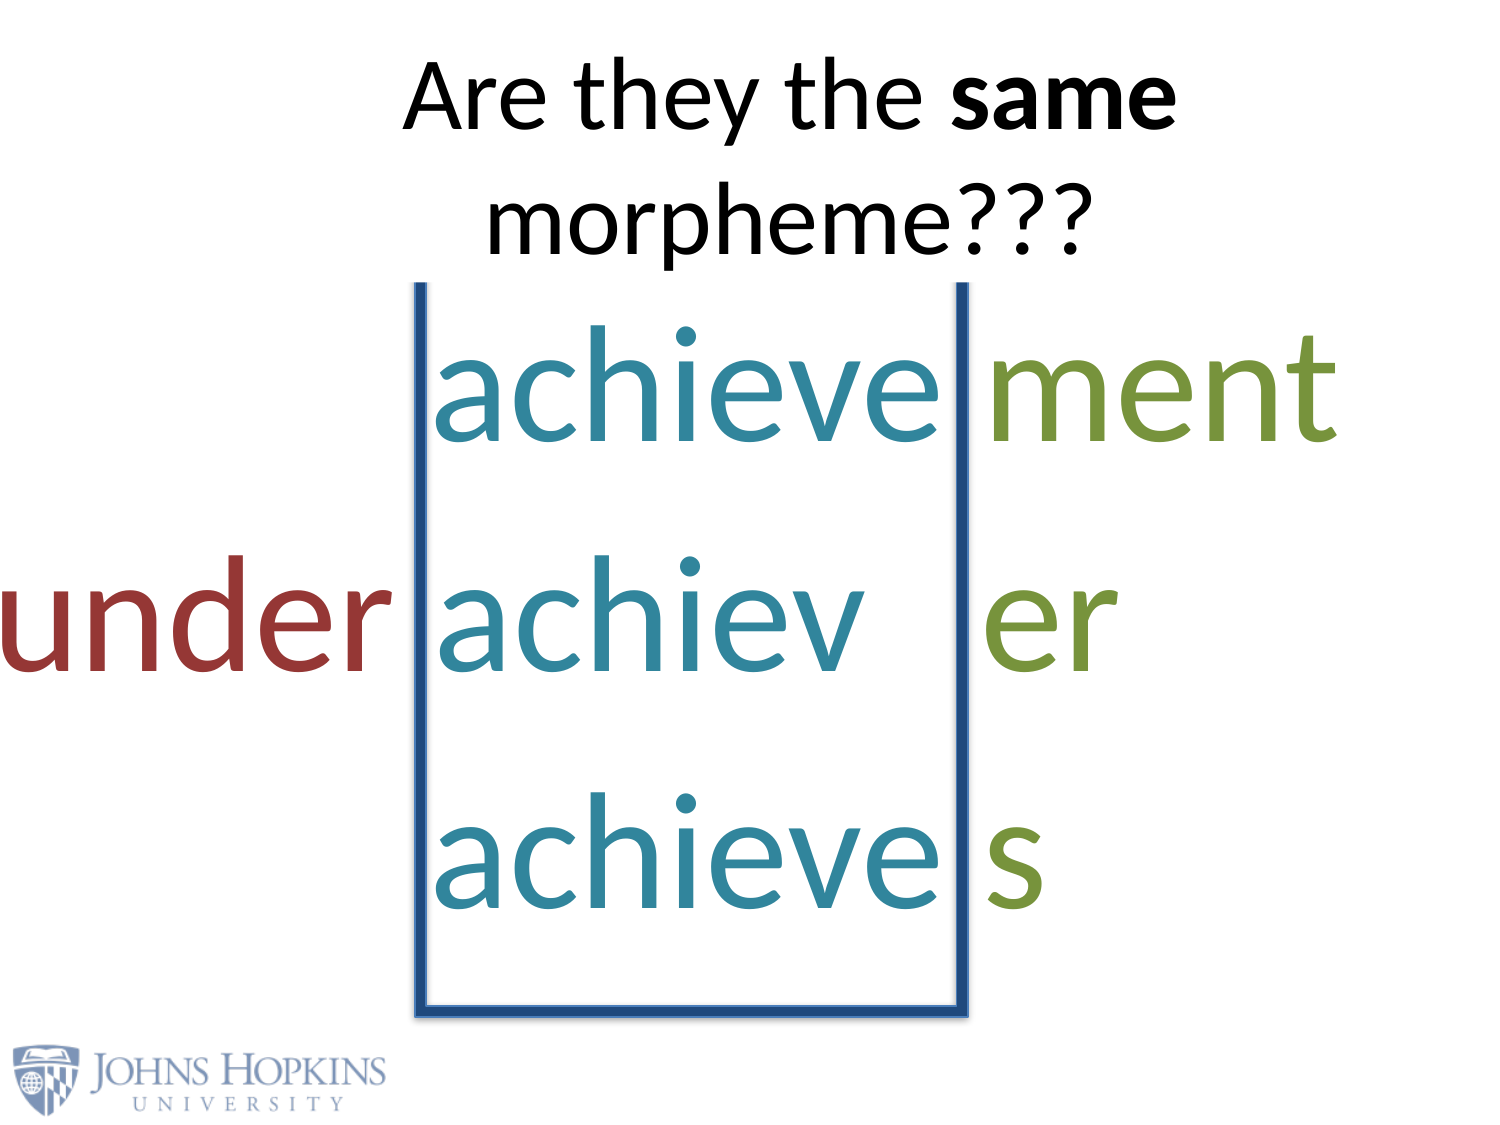

Are they the same morpheme???

un achiev   abil ity
achieve ment
under achiev   er
achieve s